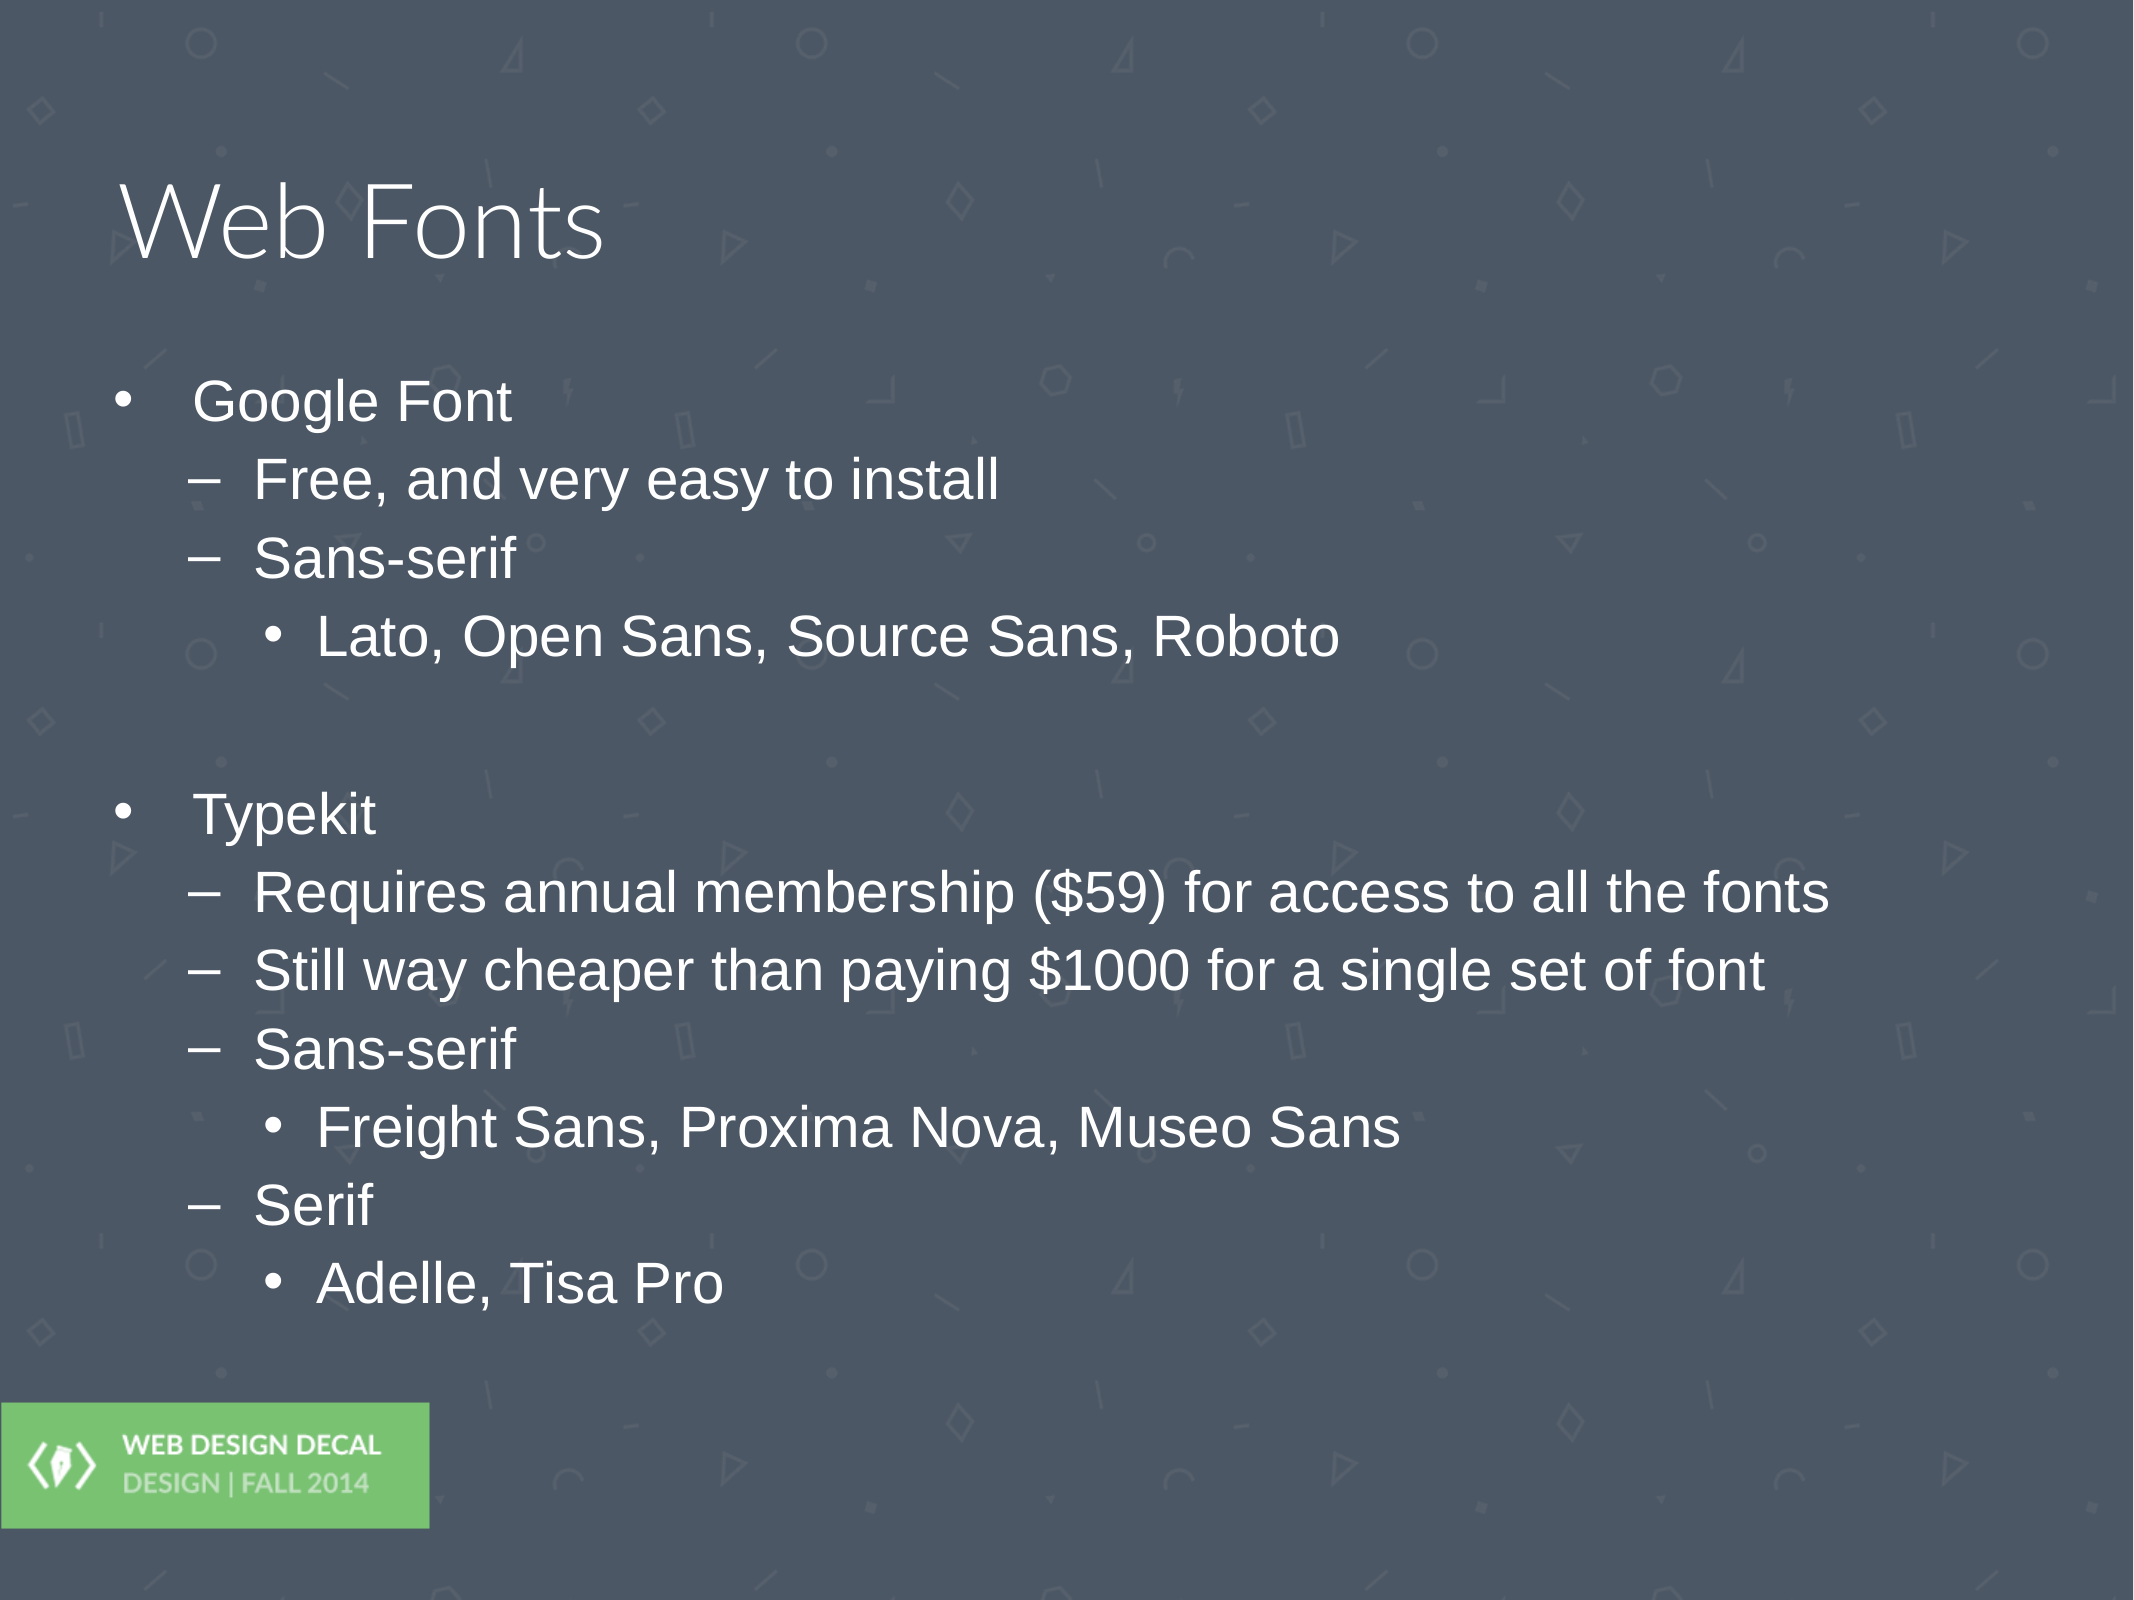

# Web Fonts
Google Font
Free, and very easy to install
Sans-serif
Lato, Open Sans, Source Sans, Roboto

Typekit
Requires annual membership ($59) for access to all the fonts
Still way cheaper than paying $1000 for a single set of font
Sans-serif
Freight Sans, Proxima Nova, Museo Sans
Serif
Adelle, Tisa Pro